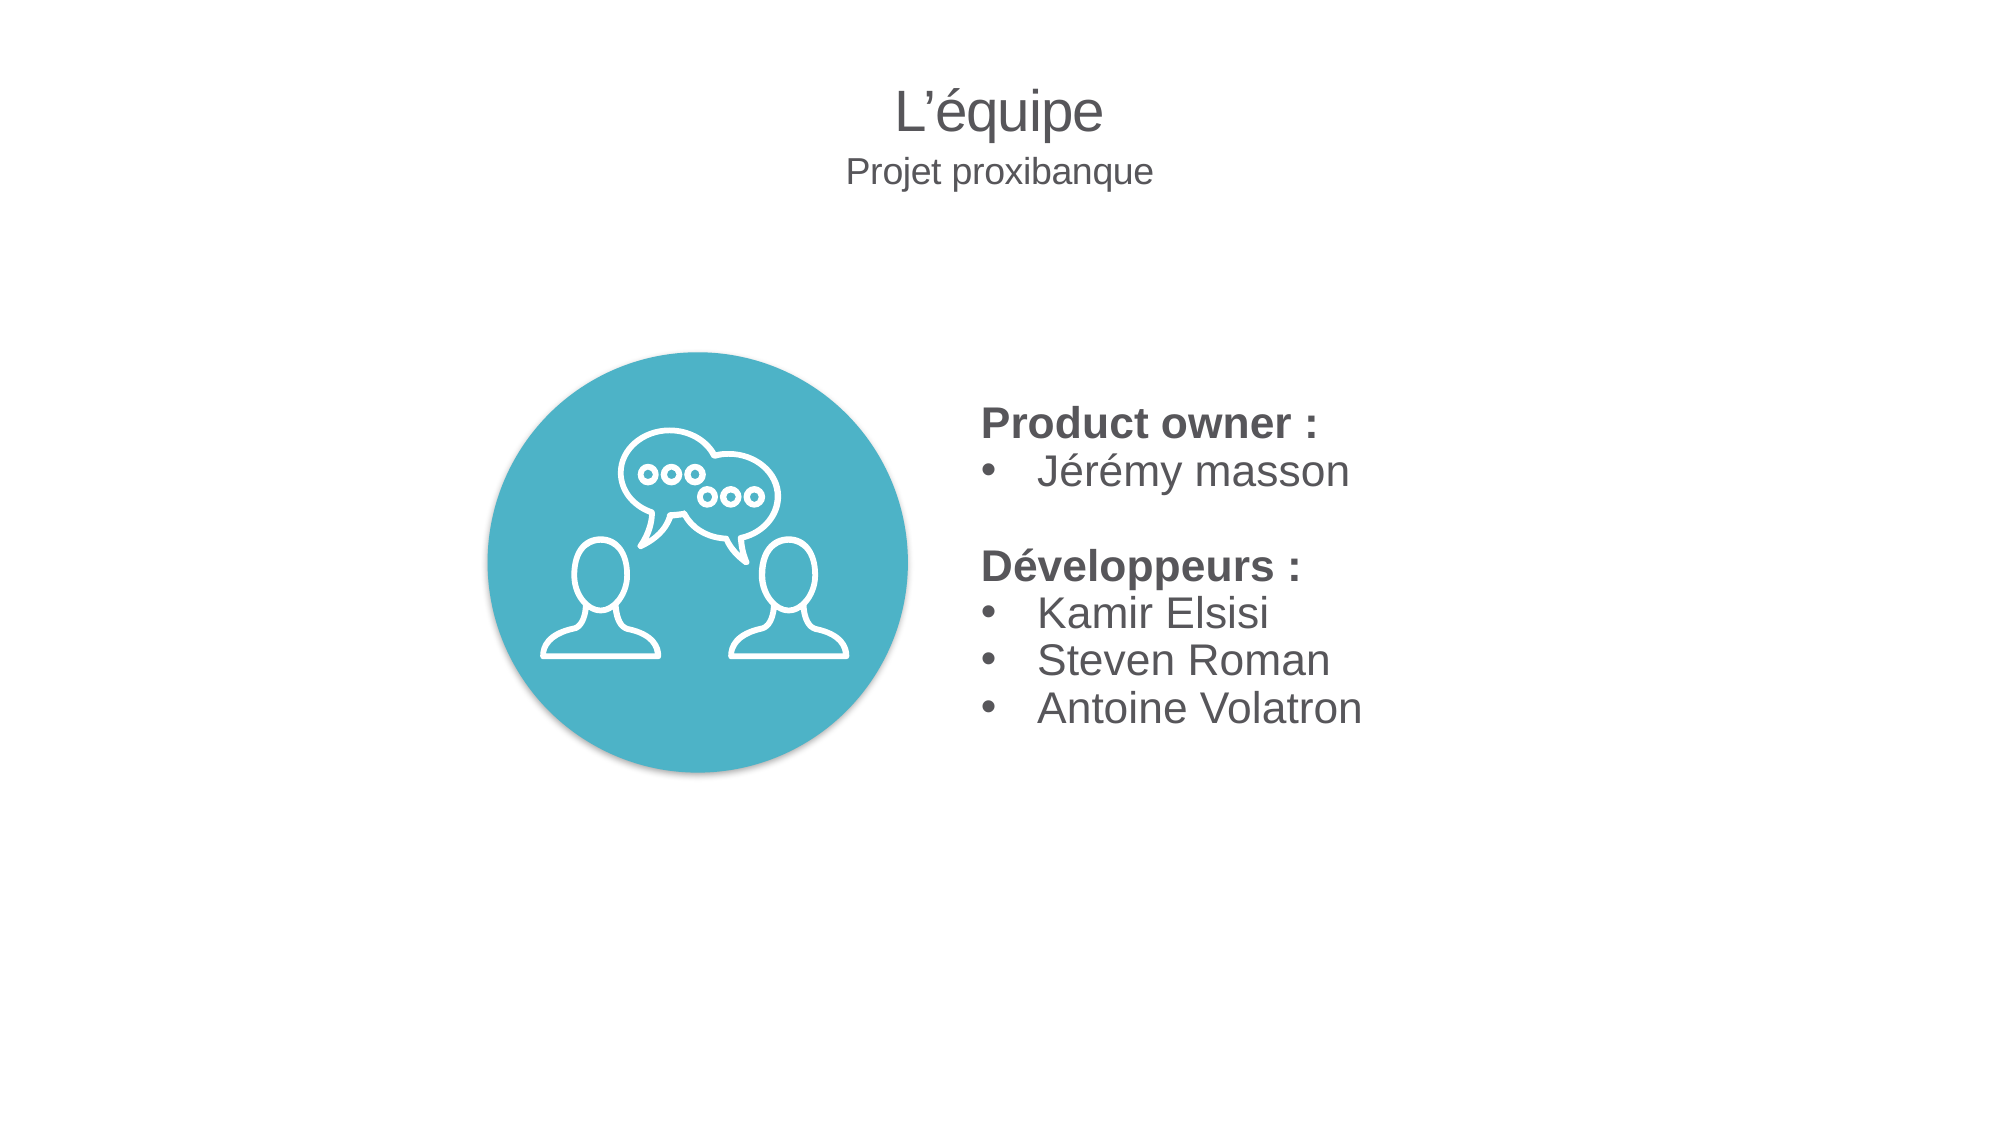

# L’équipe
Projet proxibanque

Product owner :
Jérémy masson

Développeurs :
Kamir Elsisi
Steven Roman
Antoine Volatron